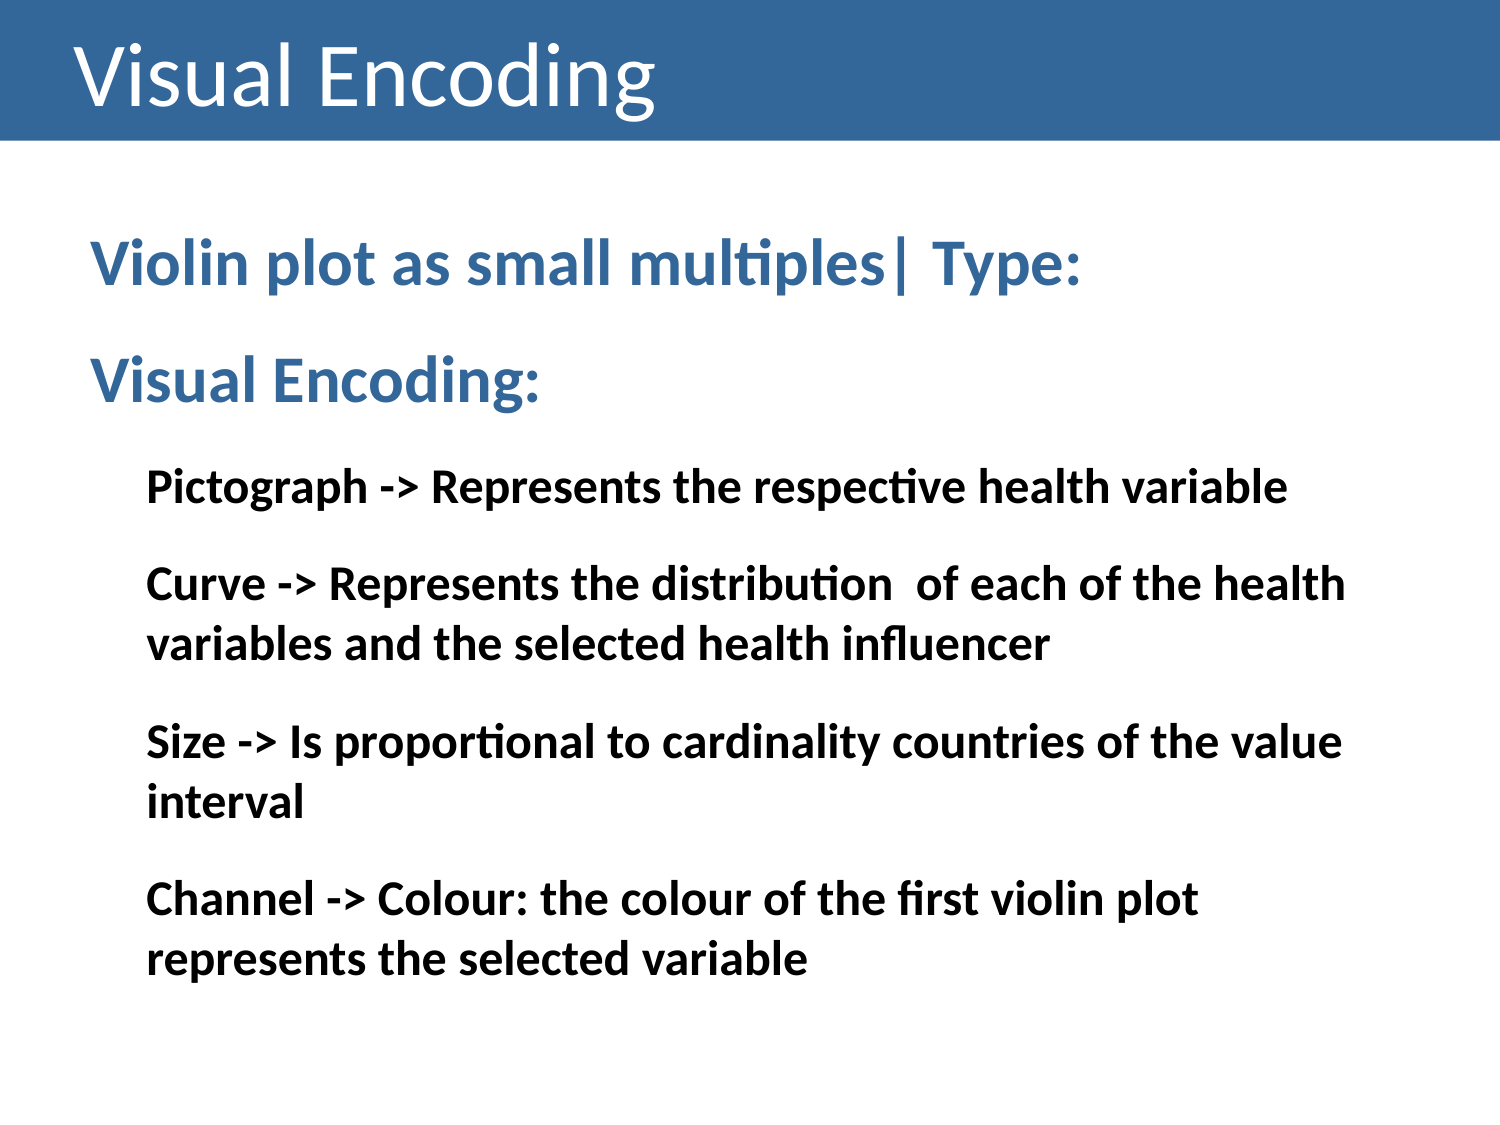

# Visual Encoding
Violin plot as small multiples| Type:
Visual Encoding:
	Pictograph -> Represents the respective health variable
	Curve -> Represents the distribution  of each of the health variables and the selected health influencer
	Size -> Is proportional to cardinality countries of the value interval
	Channel -> Colour: the colour of the first violin plot represents the selected variable